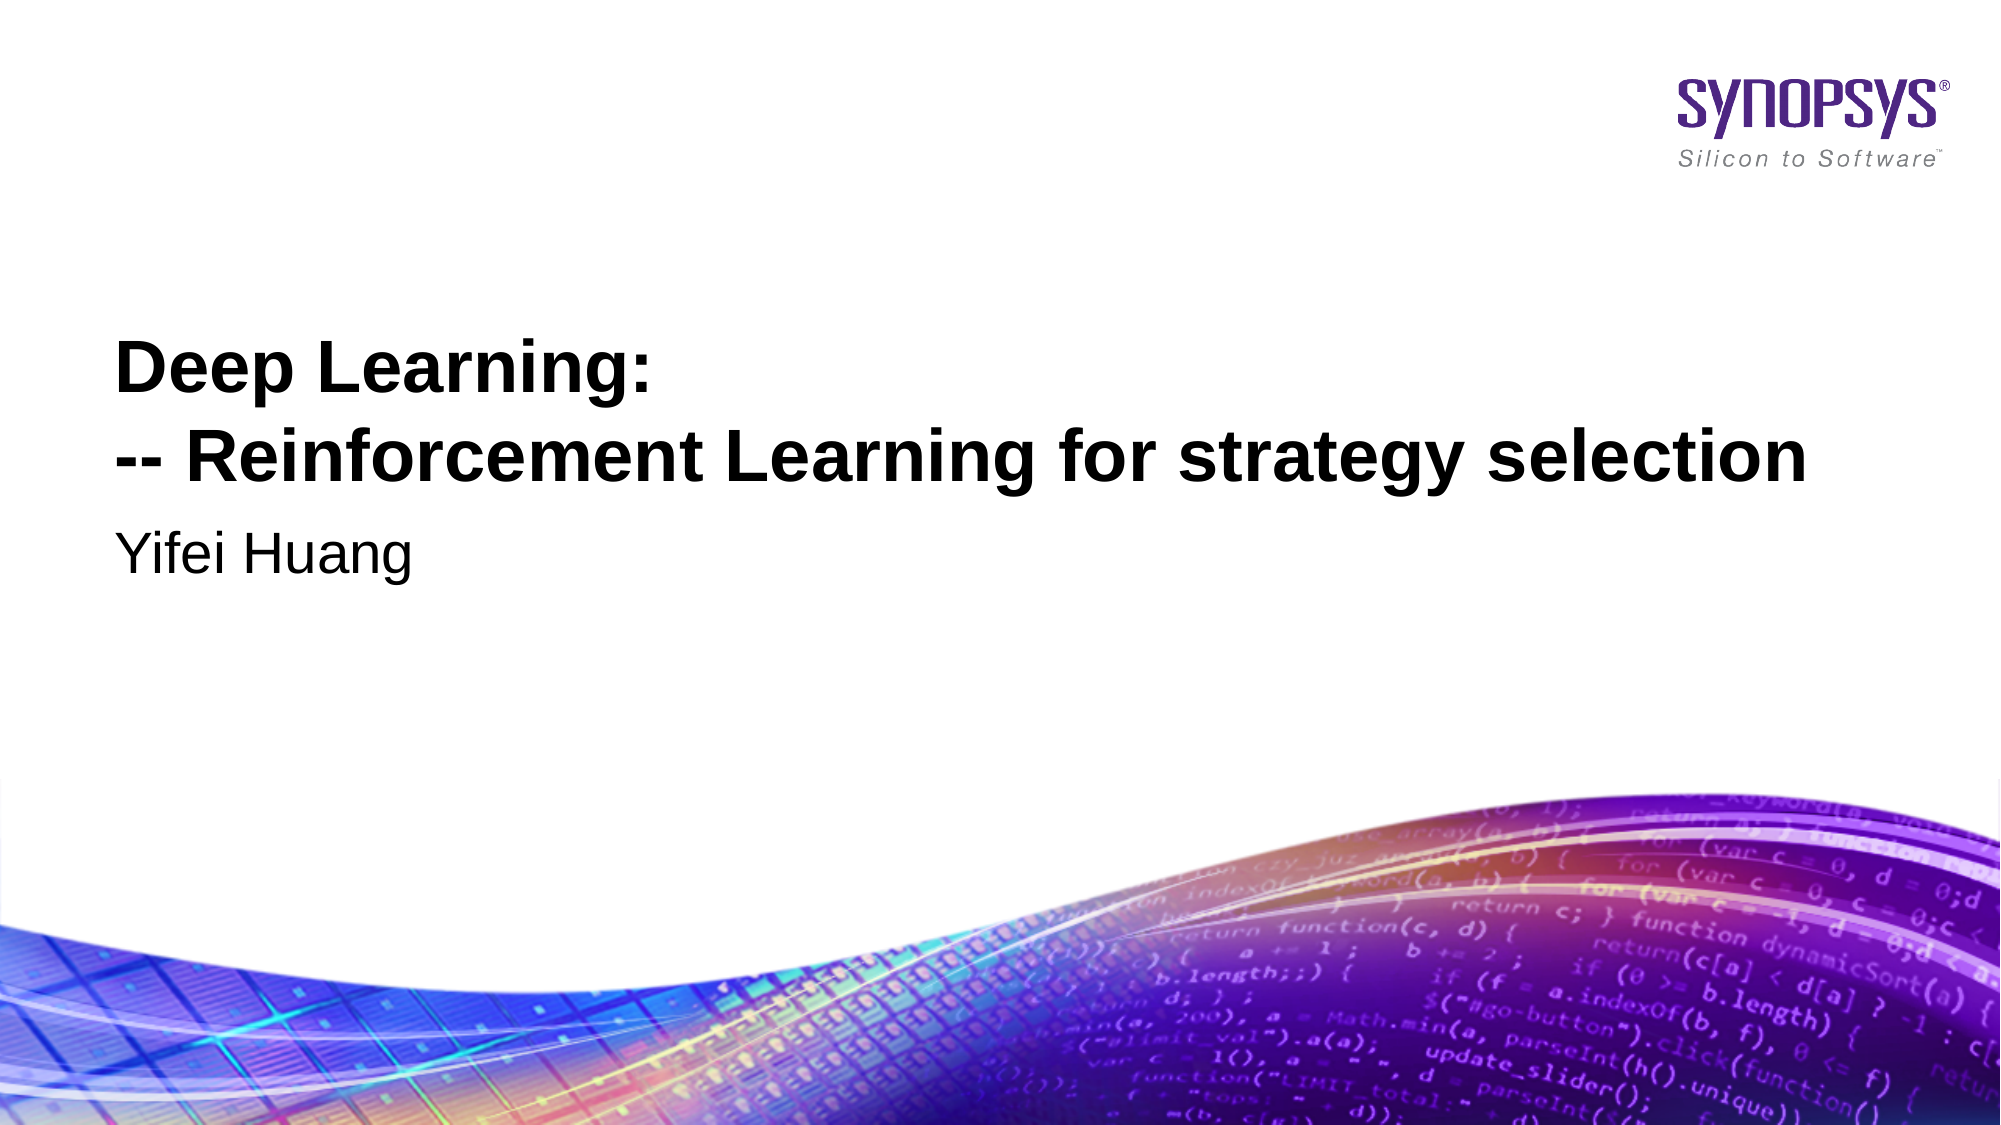

# Deep Learning: -- Reinforcement Learning for strategy selection
Yifei Huang